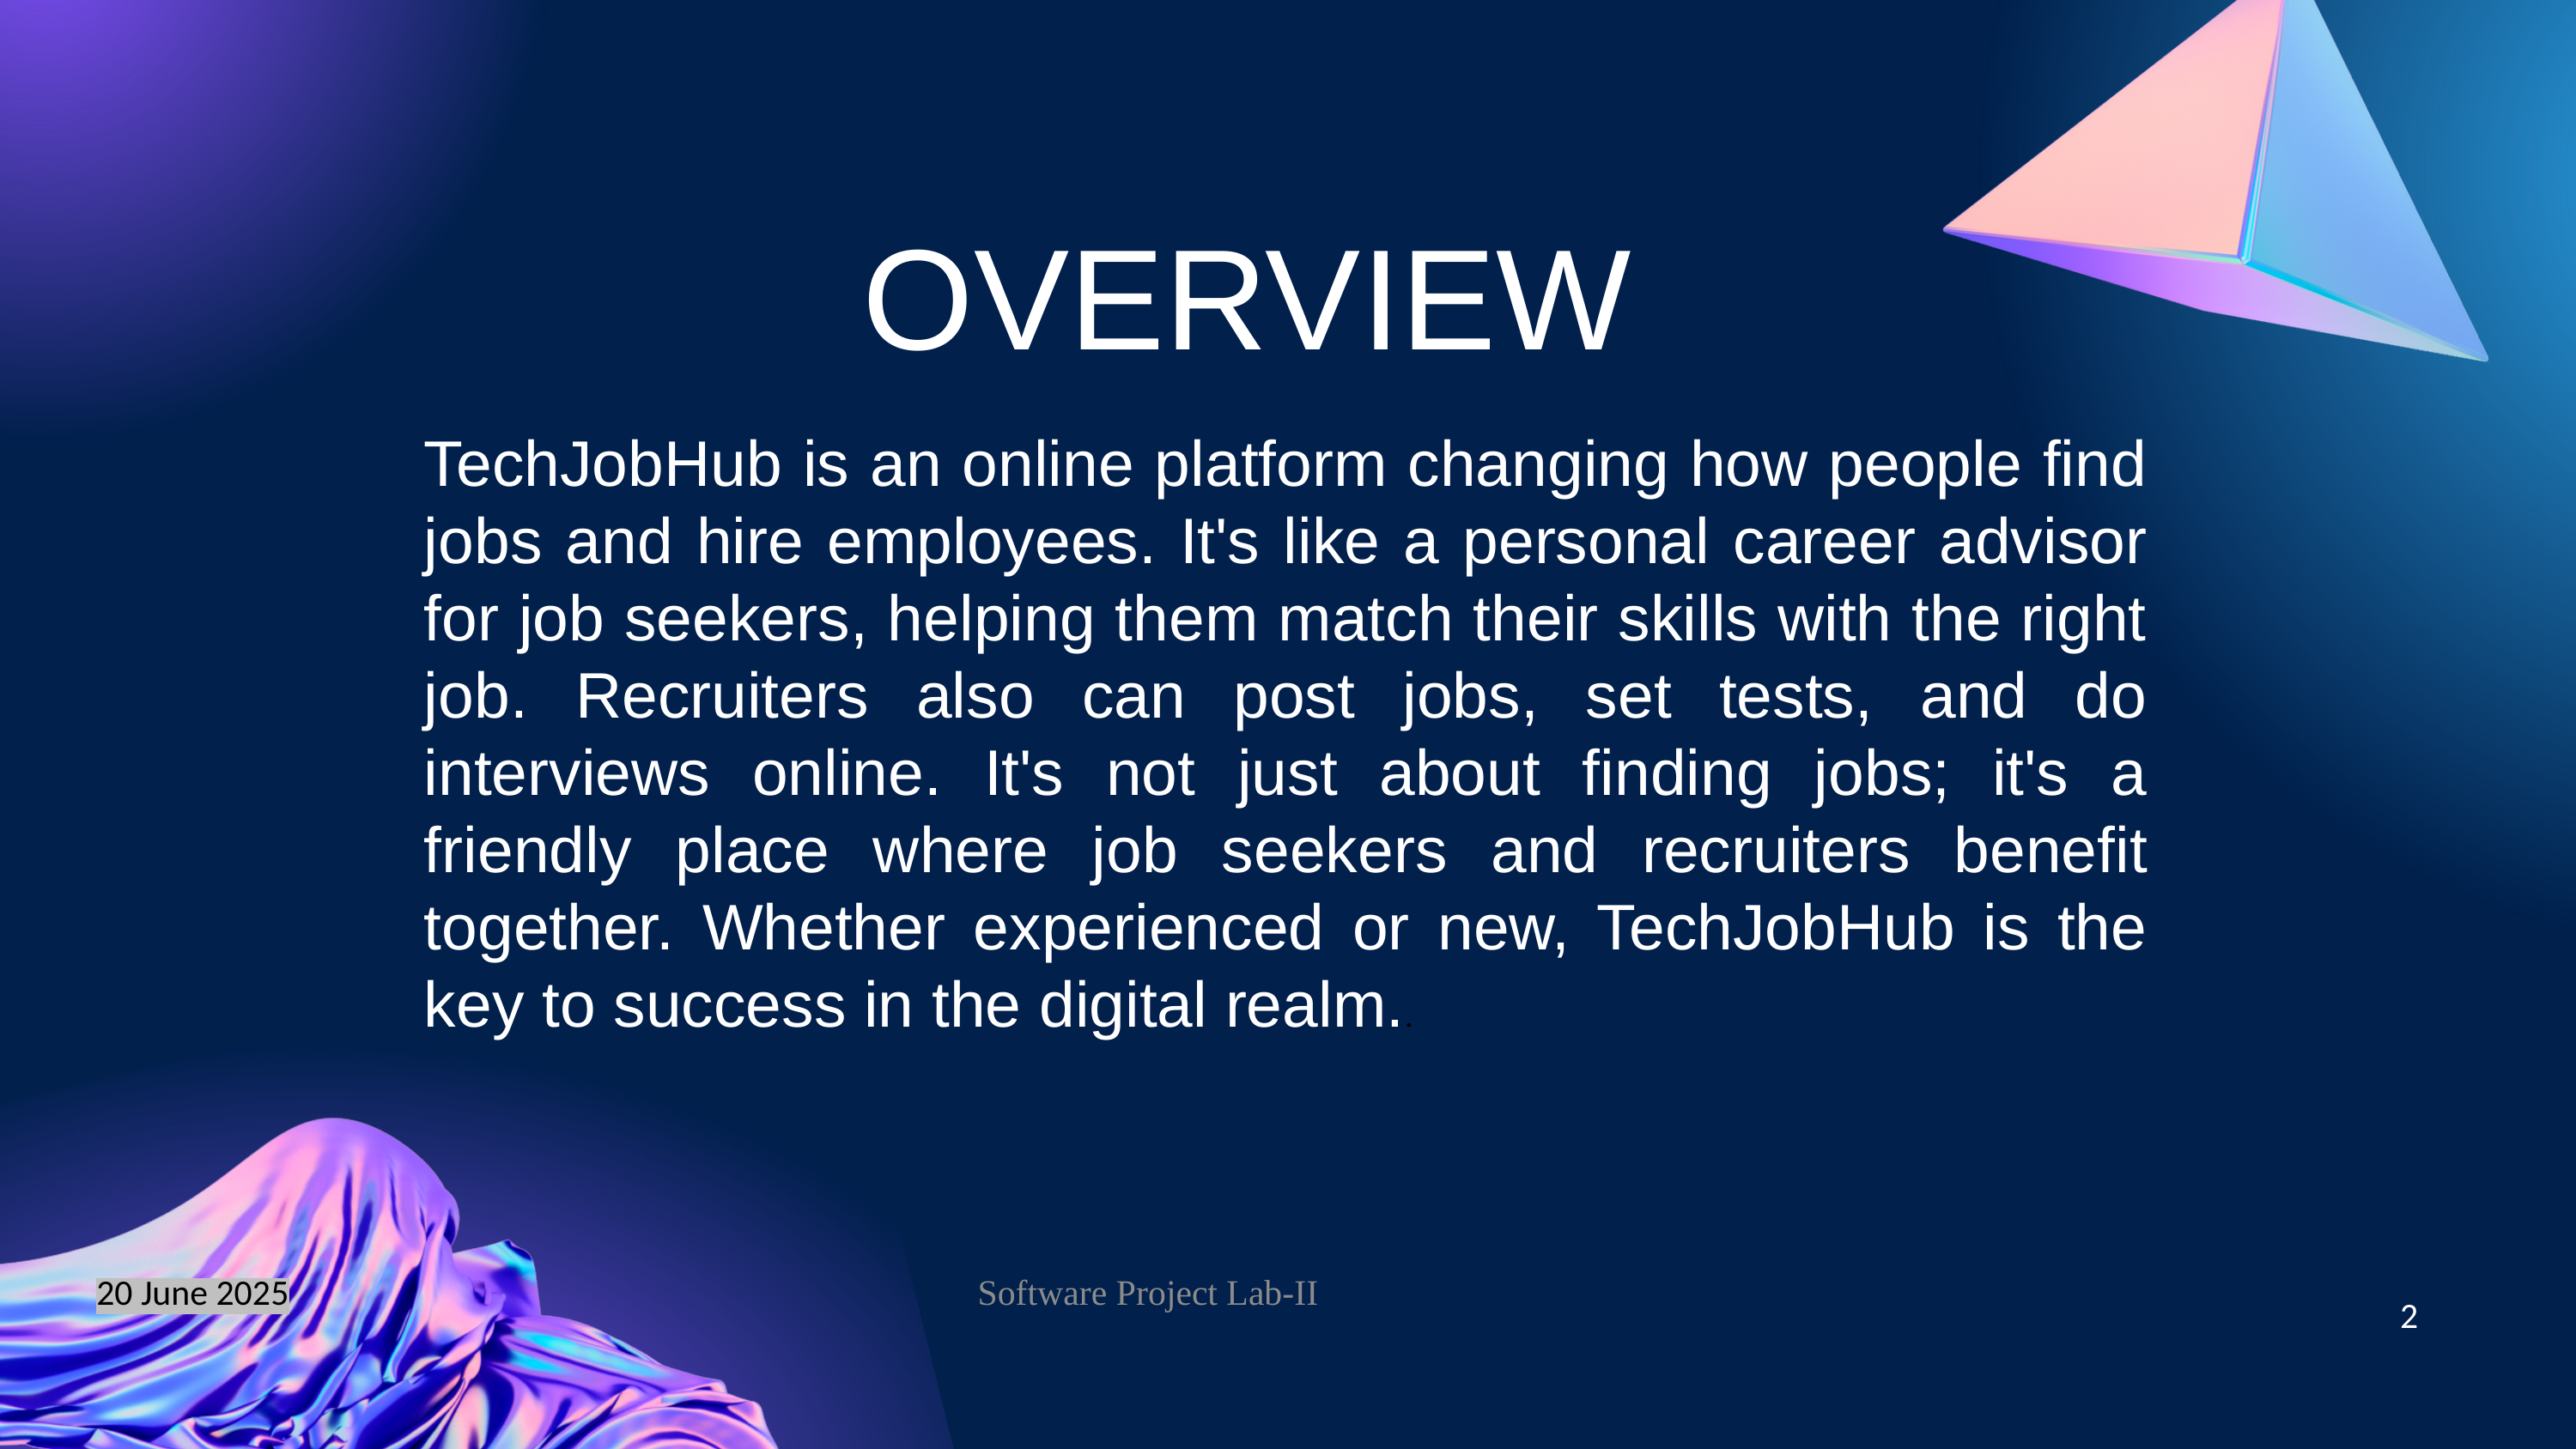

OVERVIEW
TechJobHub is an online platform changing how people find jobs and hire employees. It's like a personal career advisor for job seekers, helping them match their skills with the right job. Recruiters also can post jobs, set tests, and do interviews online. It's not just about finding jobs; it's a friendly place where job seekers and recruiters benefit together. Whether experienced or new, TechJobHub is the key to success in the digital realm..

20 June 2025
Software Project Lab-II
2